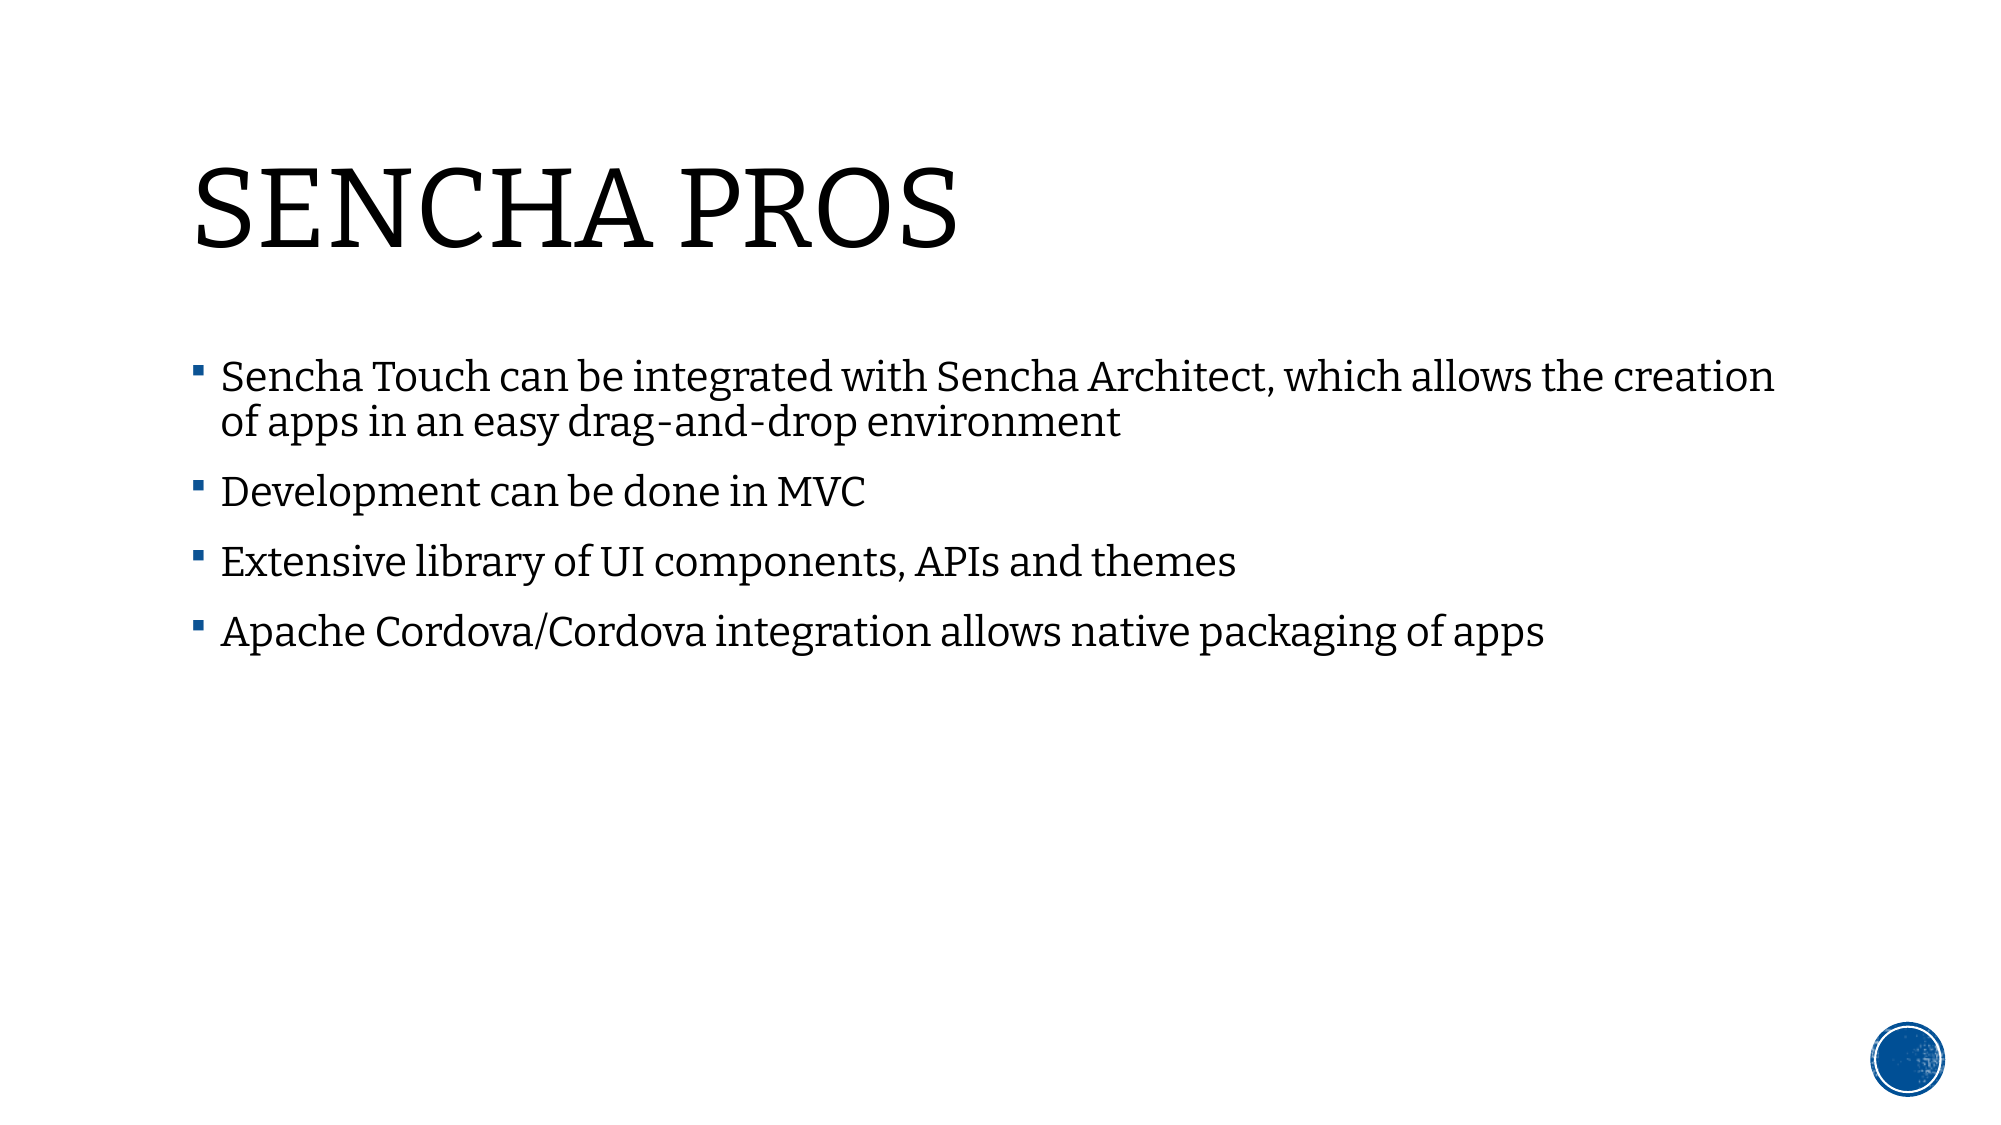

# Sencha Pros
Sencha Touch can be integrated with Sencha Architect, which allows the creation of apps in an easy drag-and-drop environment
Development can be done in MVC
Extensive library of UI components, APIs and themes
Apache Cordova/Cordova integration allows native packaging of apps